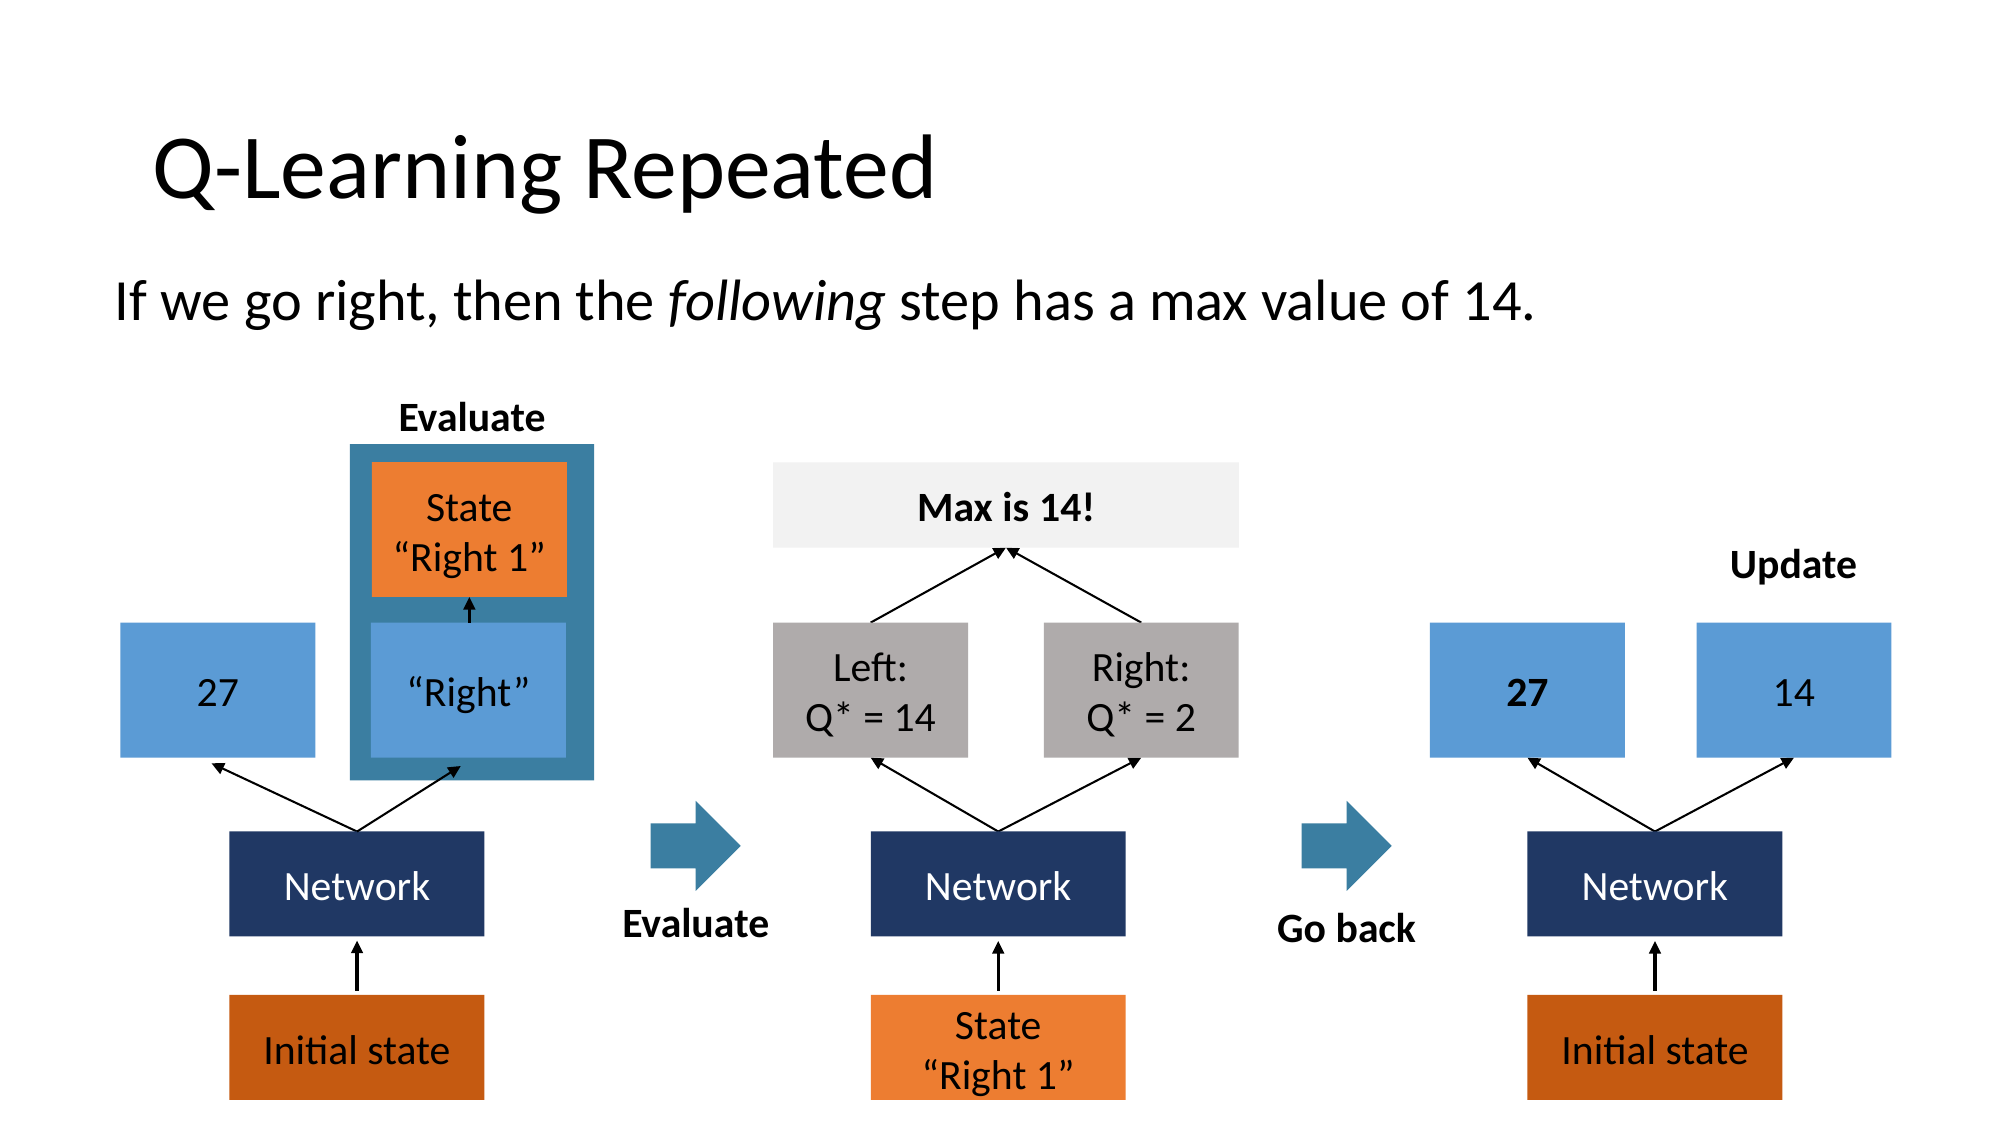

# Q-Learning Repeated
If we go right, then the following step has a max value of 14.
Evaluate

State “Right 1”
27
“Right”
Network
Initial state
Max is 14!
Left:
Q* = 14
Right:
Q* = 2
Network
State
“Right 1”
Update
27
14
Network
Initial state

Evaluate
Go back